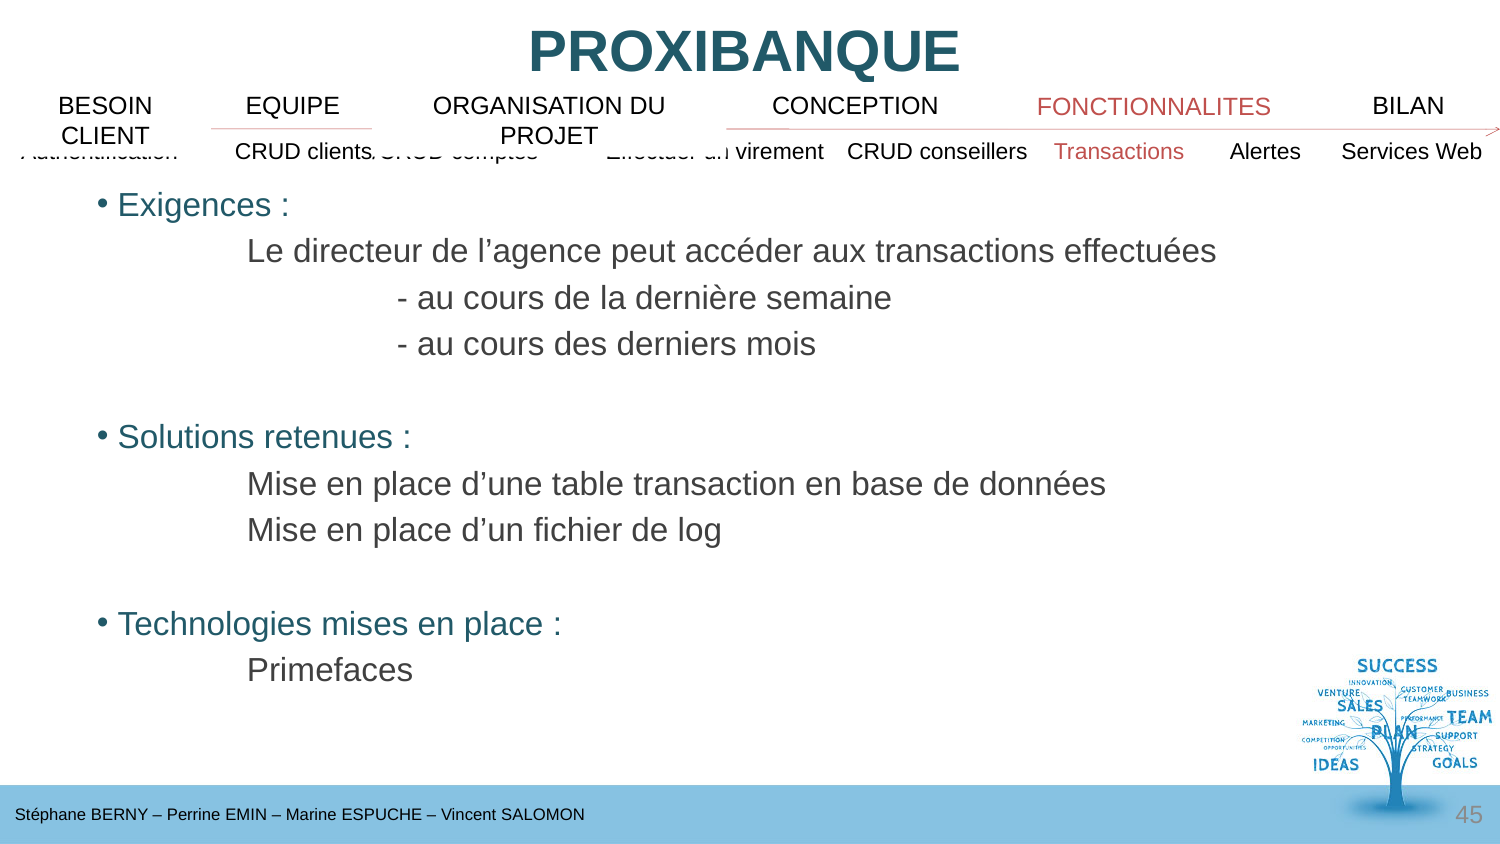

# PROXIBANQUE
BESOIN CLIENT
EQUIPE
ORGANISATION DU PROJET
CONCEPTION
BILAN
FONCTIONNALITES
Authentification
CRUD clients/CRUD comptes

Effectuer un virement
CRUD conseillers
Transactions
Alertes
Services Web
 Exigences :
	Le directeur de l’agence peut accéder aux transactions effectuées
		- au cours de la dernière semaine
		- au cours des derniers mois

 Solutions retenues :
	Mise en place d’une table transaction en base de données
	Mise en place d’un fichier de log

 Technologies mises en place :
	Primefaces

45
Stéphane BERNY – Perrine EMIN – Marine ESPUCHE – Vincent SALOMON